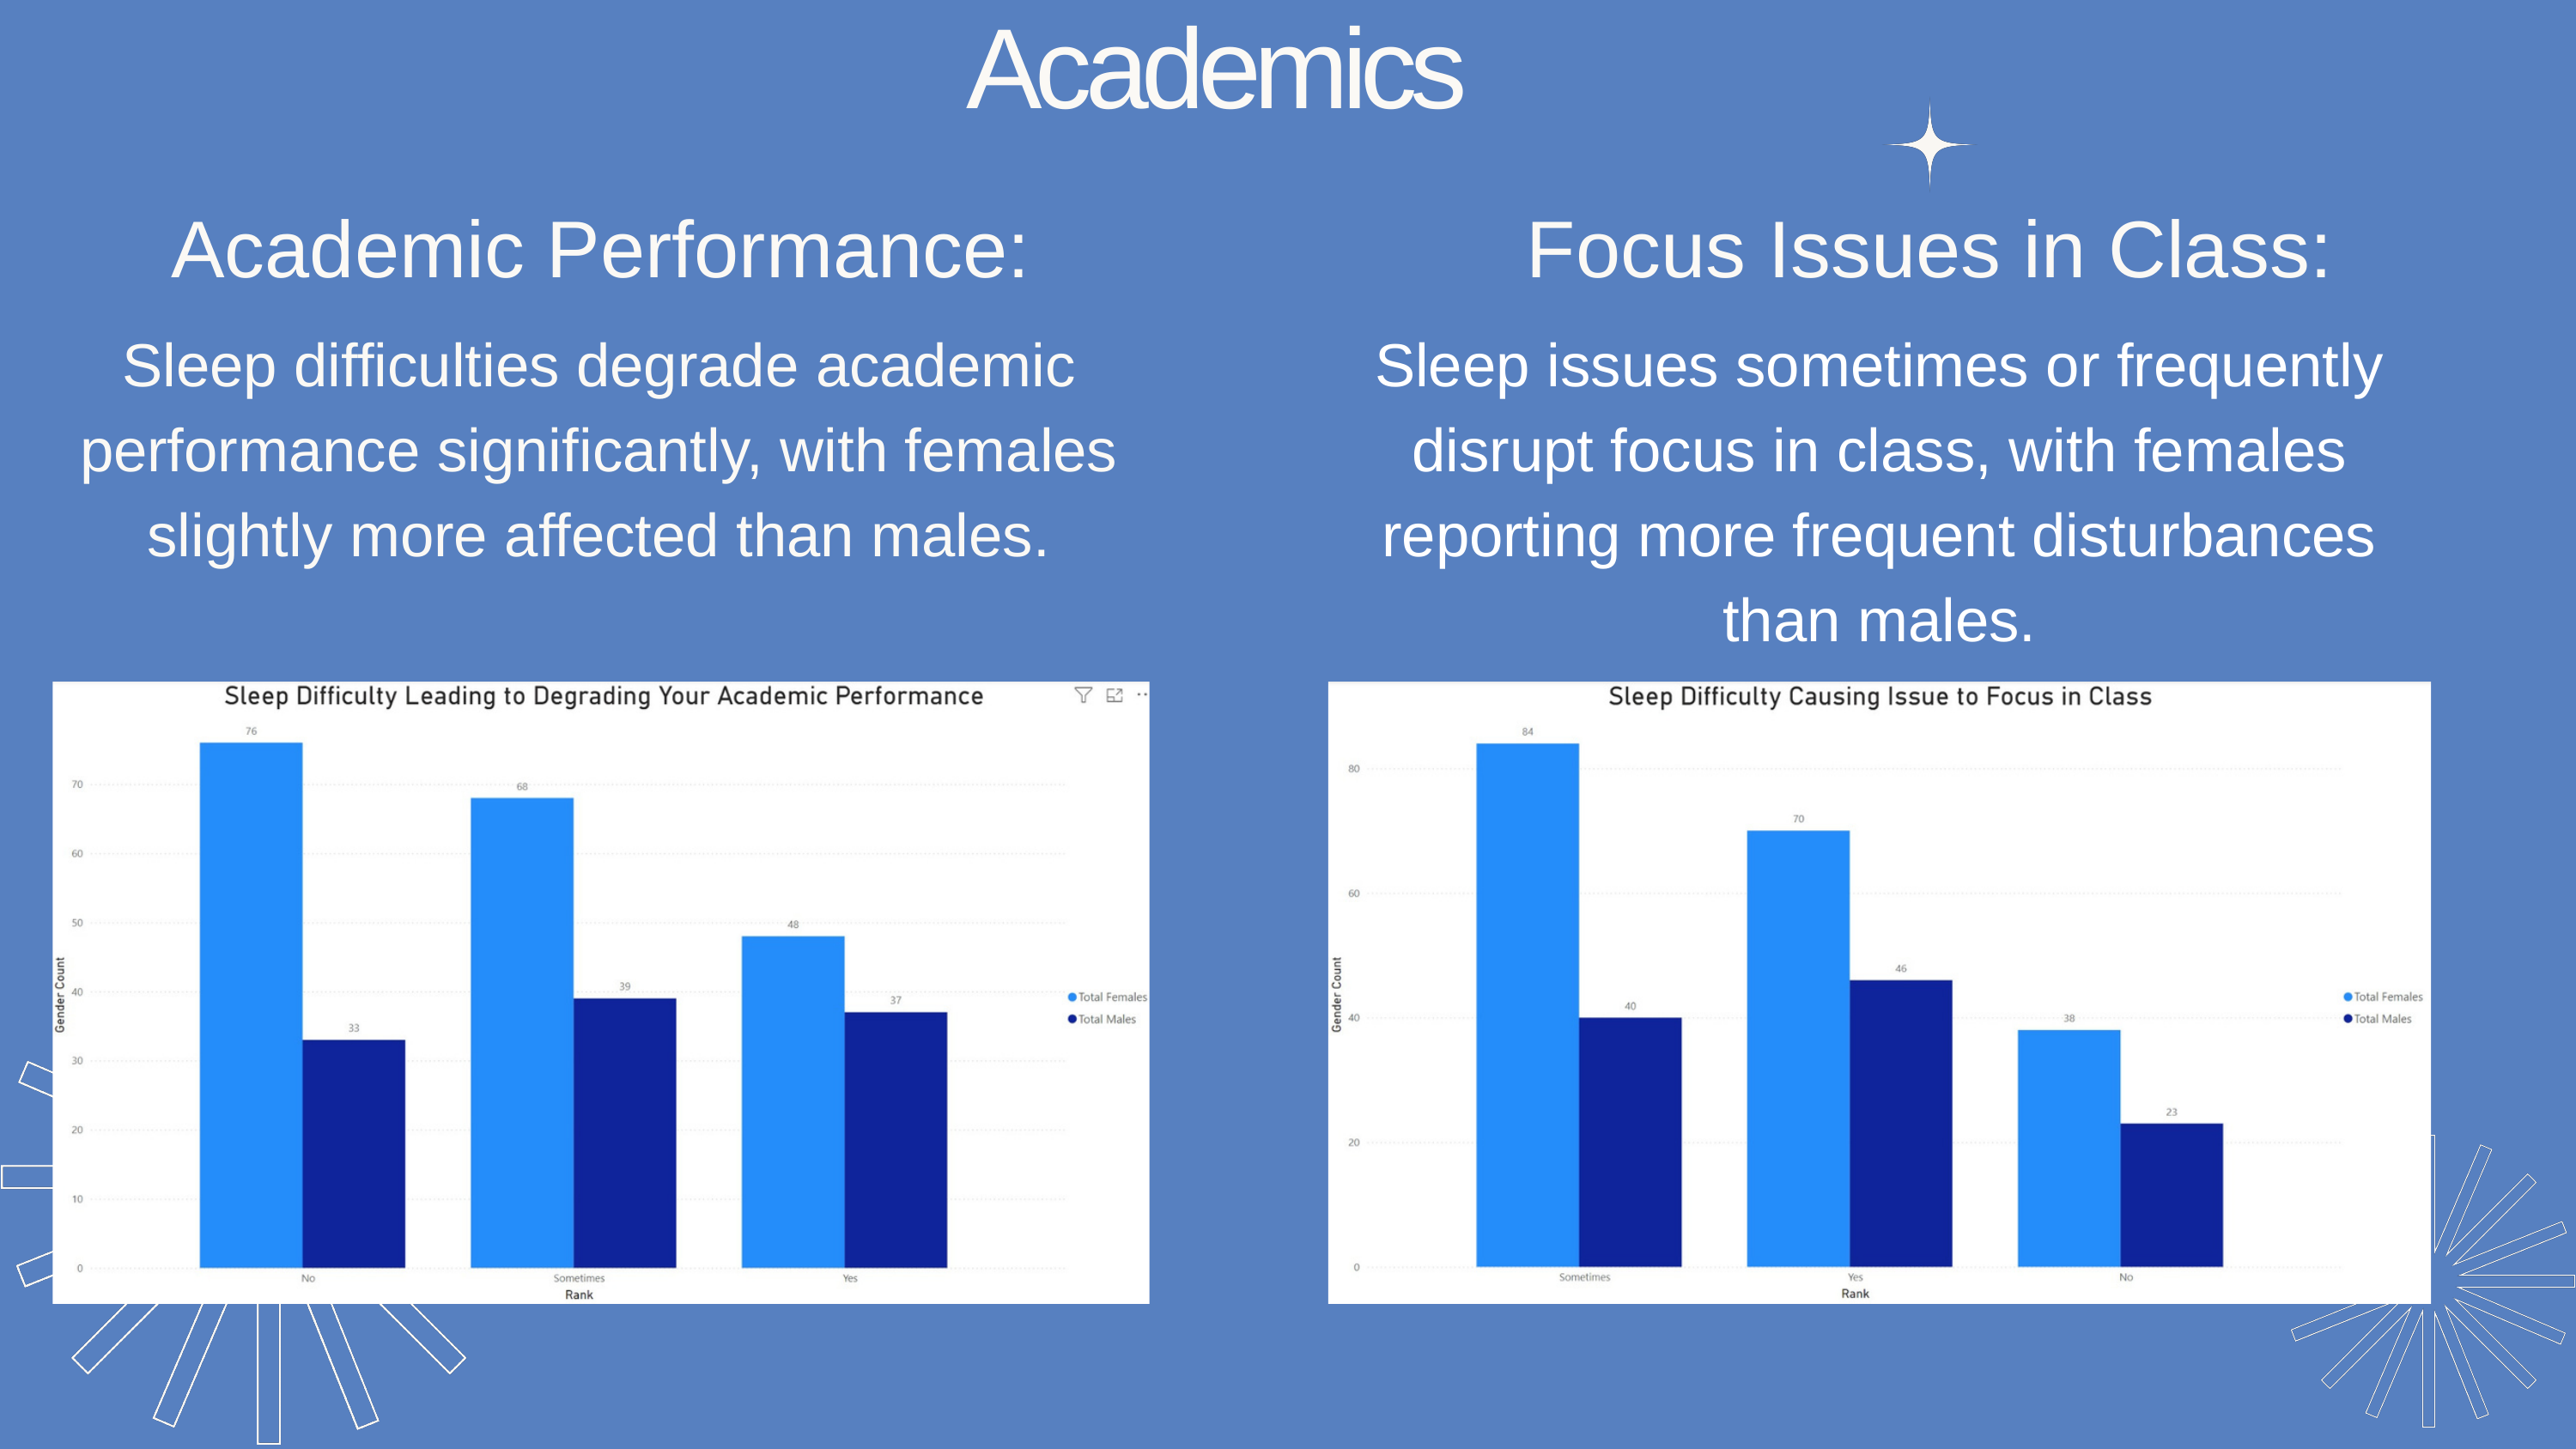

Academics

Academic Performance:
Focus Issues in Class:
Sleep difficulties degrade academic performance significantly, with females slightly more affected than males.
Sleep issues sometimes or frequently disrupt focus in class, with females reporting more frequent disturbances than males.